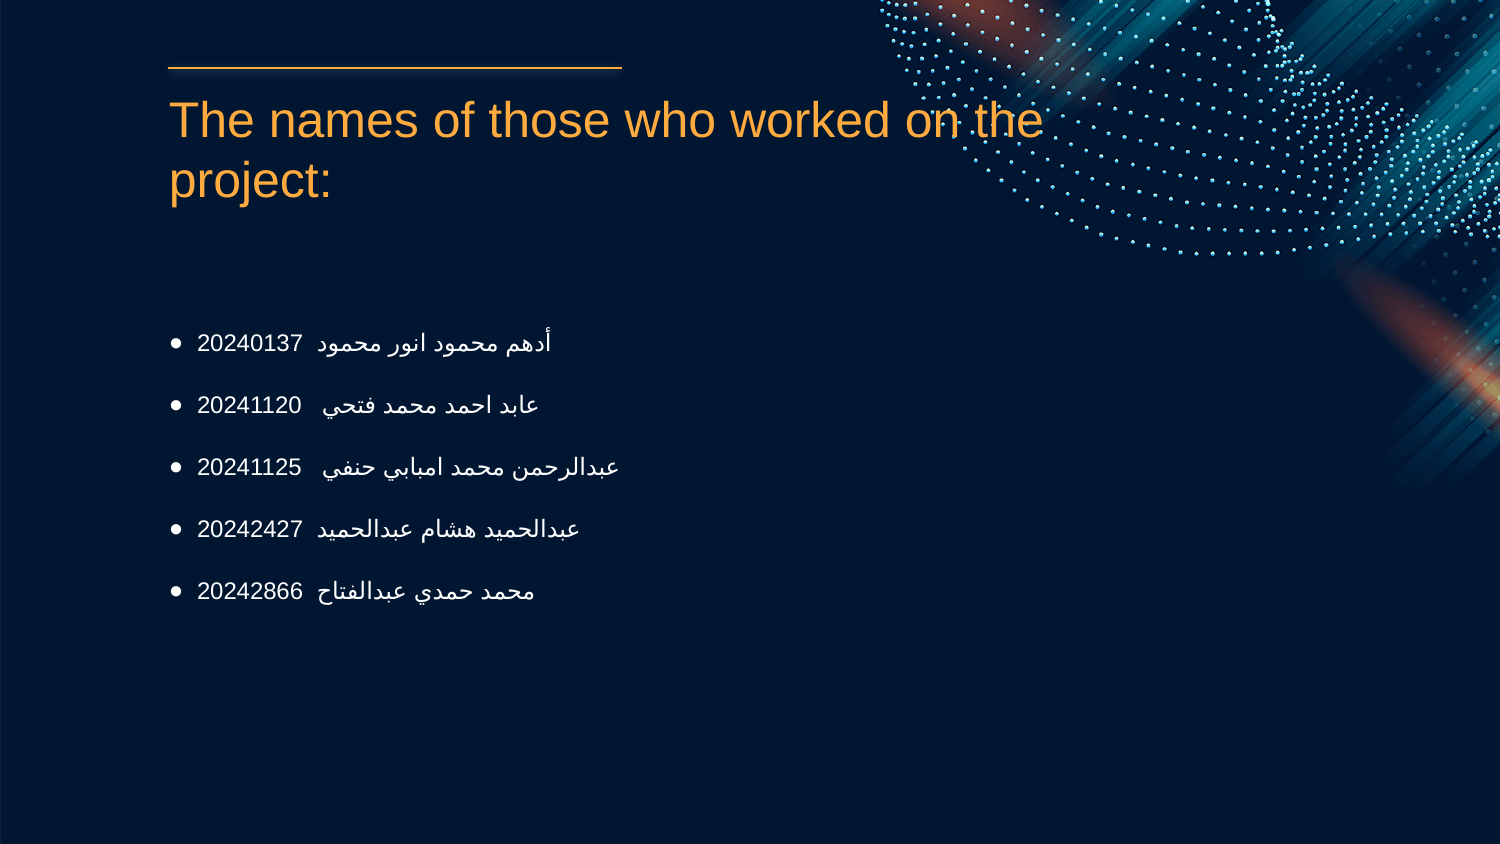

# The names of those who worked on the project:

أدهم محمود انور محمود  20240137
عابد احمد محمد فتحي   20241120
عبدالرحمن محمد امبابي حنفي   20241125
عبدالحميد هشام عبدالحميد  20242427
محمد حمدي عبدالفتاح  20242866